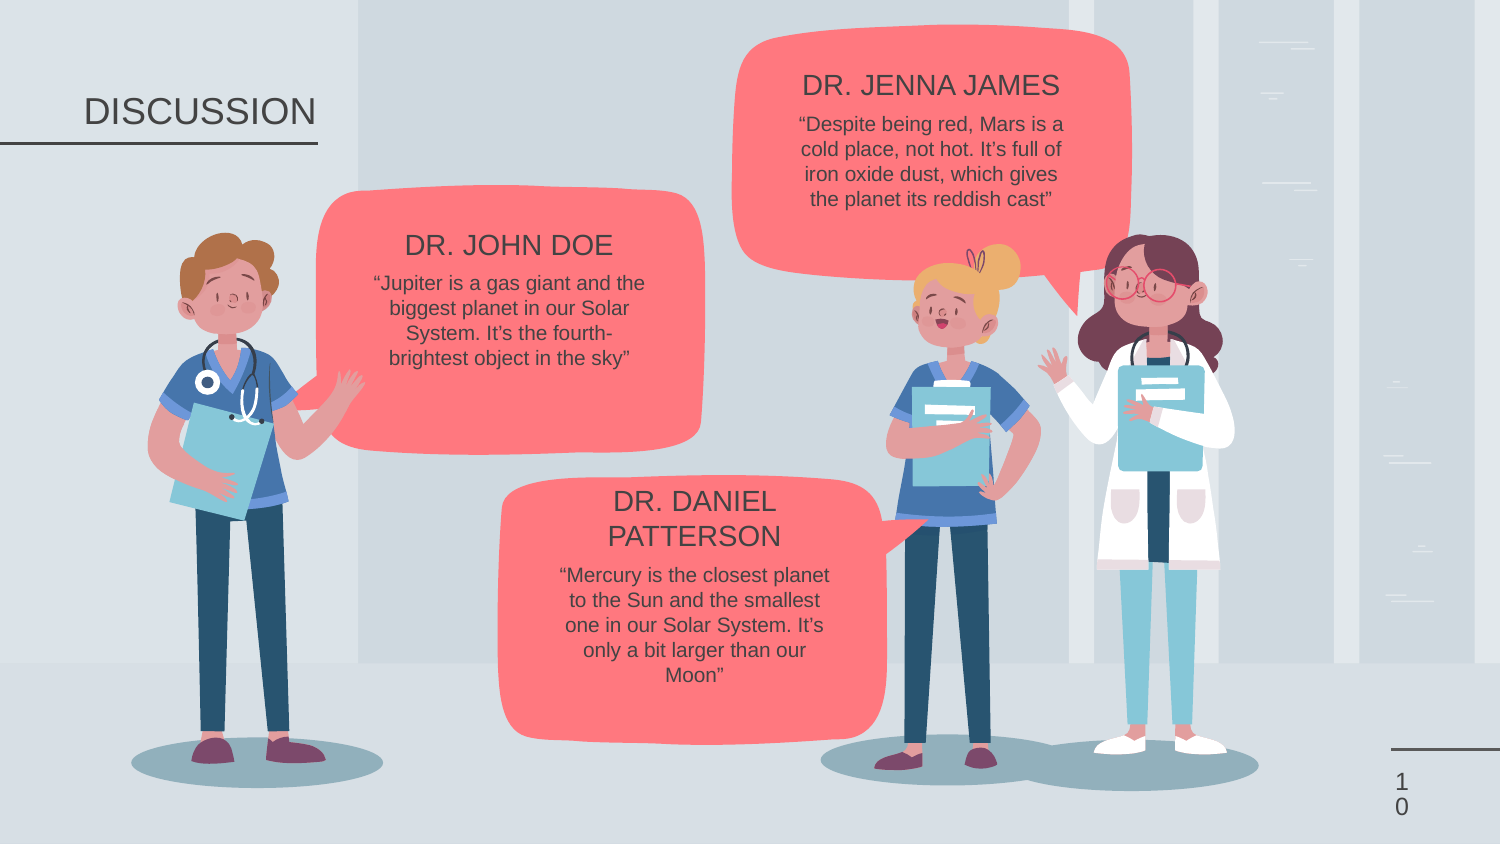

DR. JENNA JAMES
“Despite being red, Mars is a cold place, not hot. It’s full of iron oxide dust, which gives the planet its reddish cast”
# DISCUSSION
DR. JOHN DOE
“Jupiter is a gas giant and the biggest planet in our Solar System. It’s the fourth-brightest object in the sky”
DR. DANIEL PATTERSON
“Mercury is the closest planet to the Sun and the smallest one in our Solar System. It’s only a bit larger than our Moon”
10